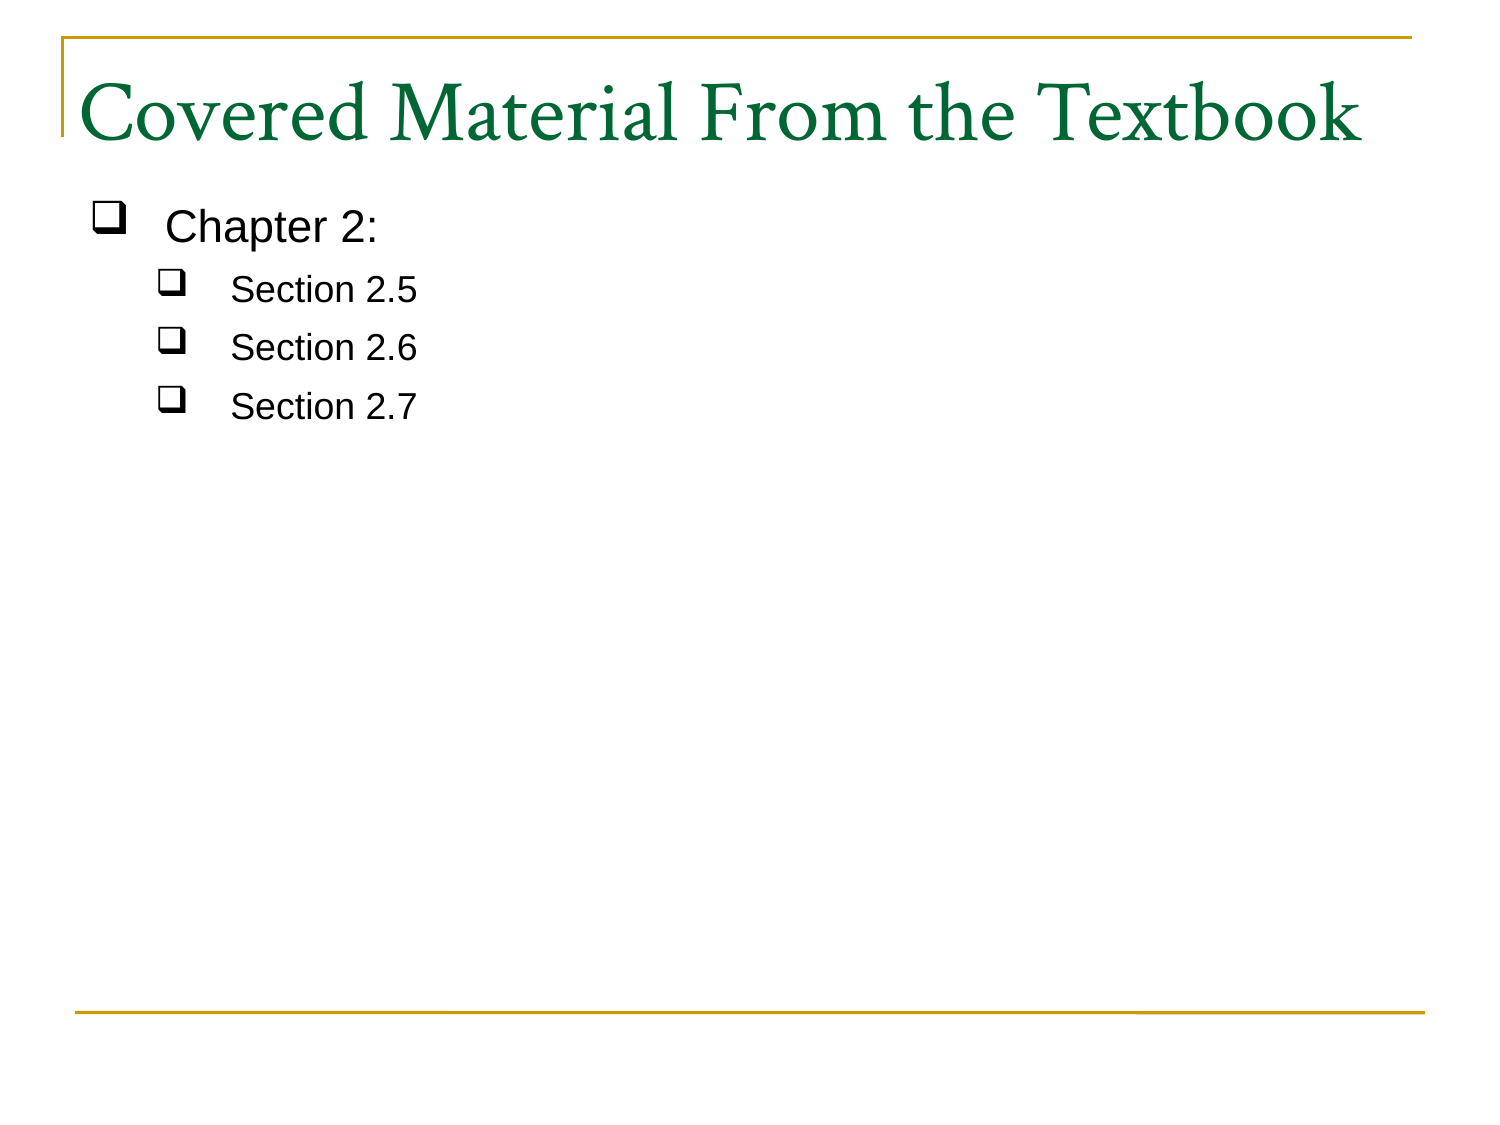

# Covered Material From the Textbook
Chapter 2:
Section 2.5
Section 2.6
Section 2.7